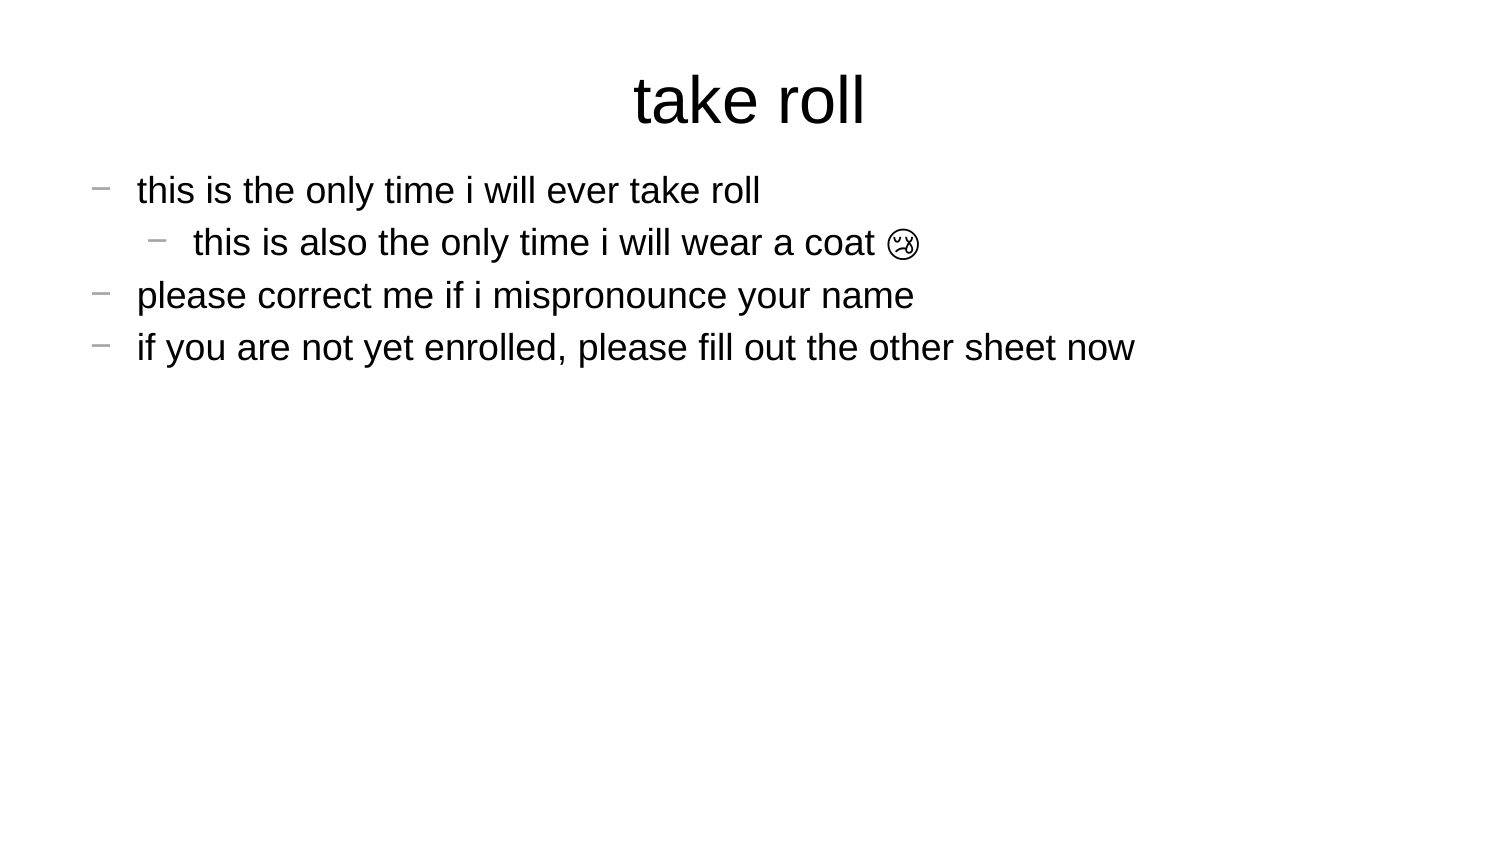

# take roll
this is the only time i will ever take roll
this is also the only time i will wear a coat 😢
please correct me if i mispronounce your name
if you are not yet enrolled, please fill out the other sheet now